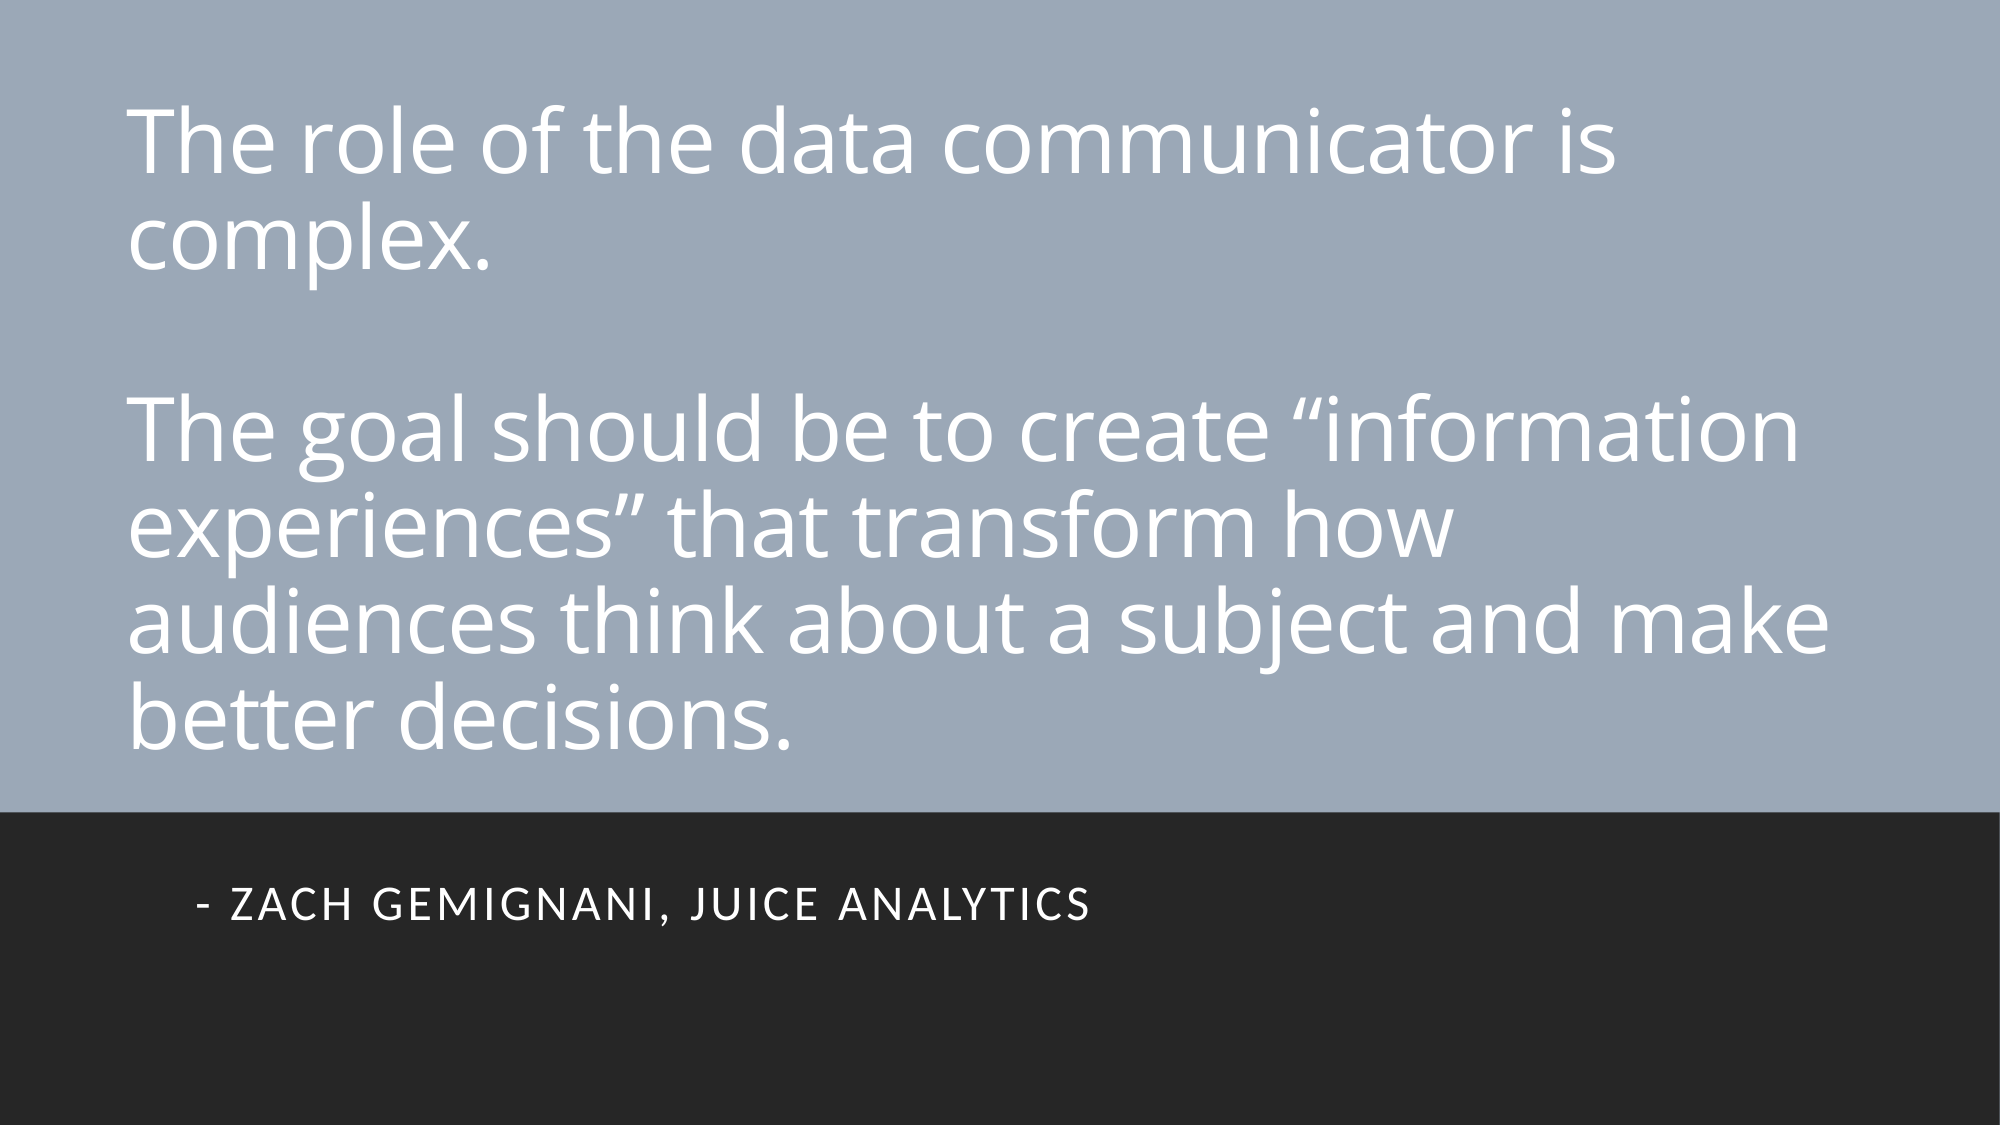

# The role of the data communicator is complex. The goal should be to create “information experiences” that transform how audiences think about a subject and make better decisions.

- Zach Gemignani, juice analytics